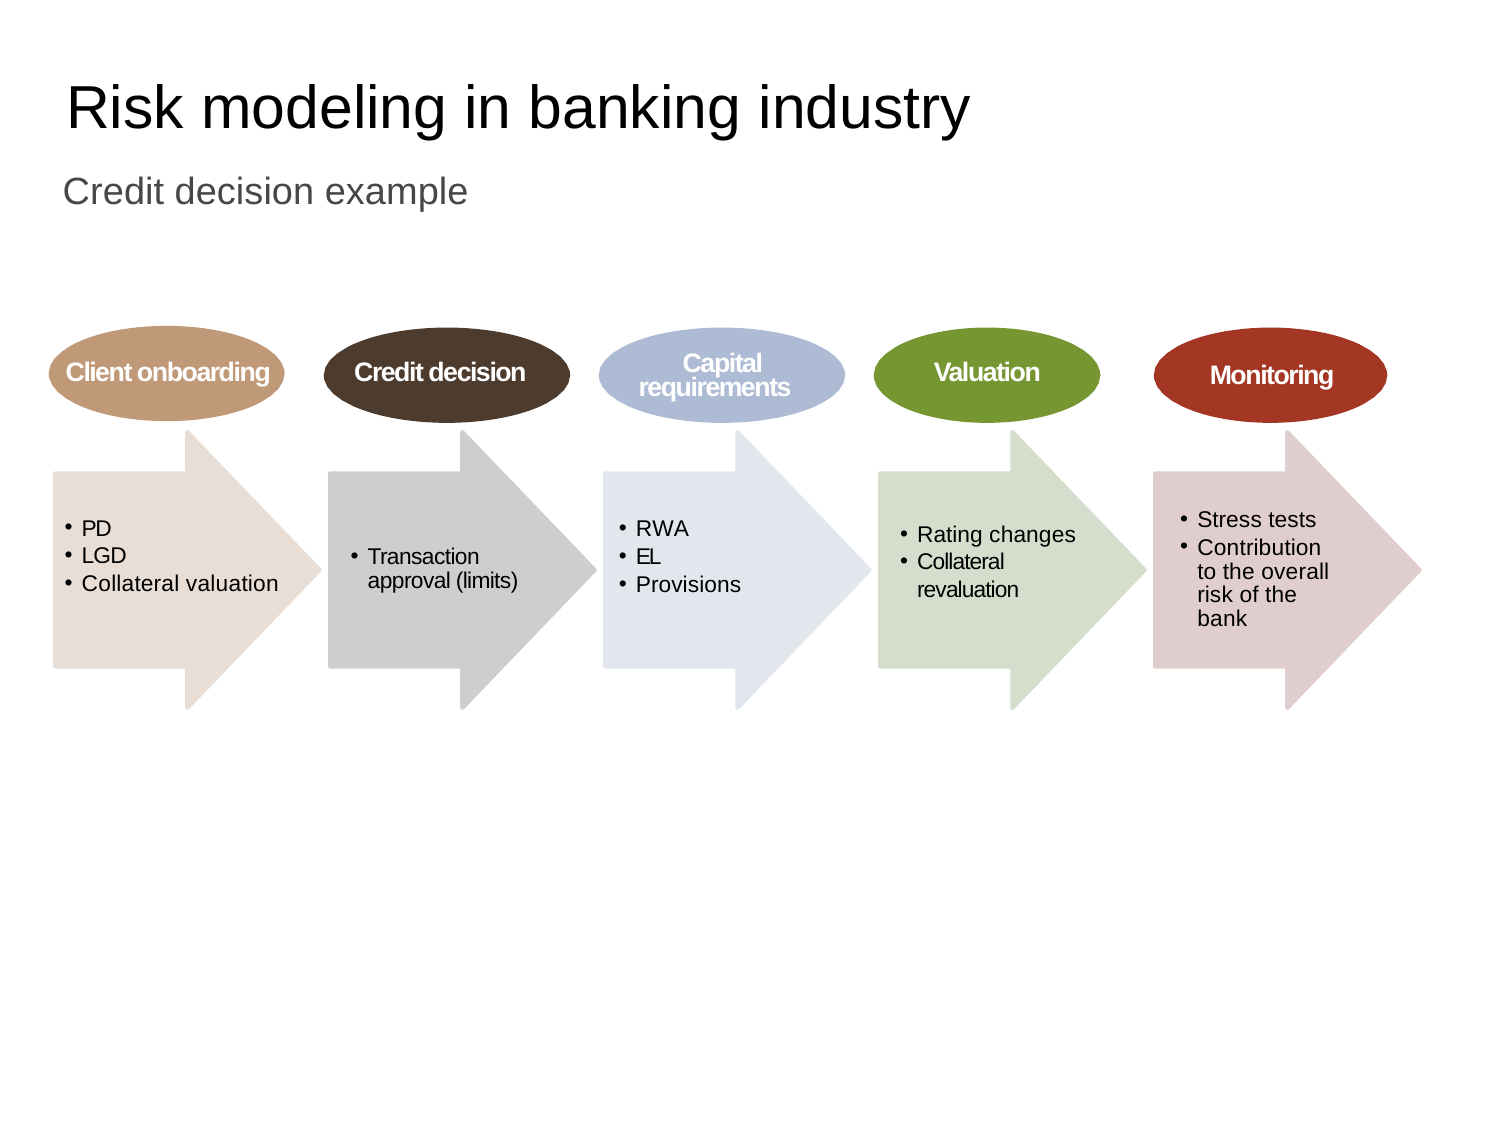

# Risk modeling in banking industry
Credit decision example

Capital requirements
Valuation
Credit decision
Client onboarding
Monitoring

Stress tests
Contribution to the overall risk of the bank
PD
LGD
Collateral valuation
RWA
EL
Provisions
Rating changes
Collateral revaluation
Transaction approval (limits)